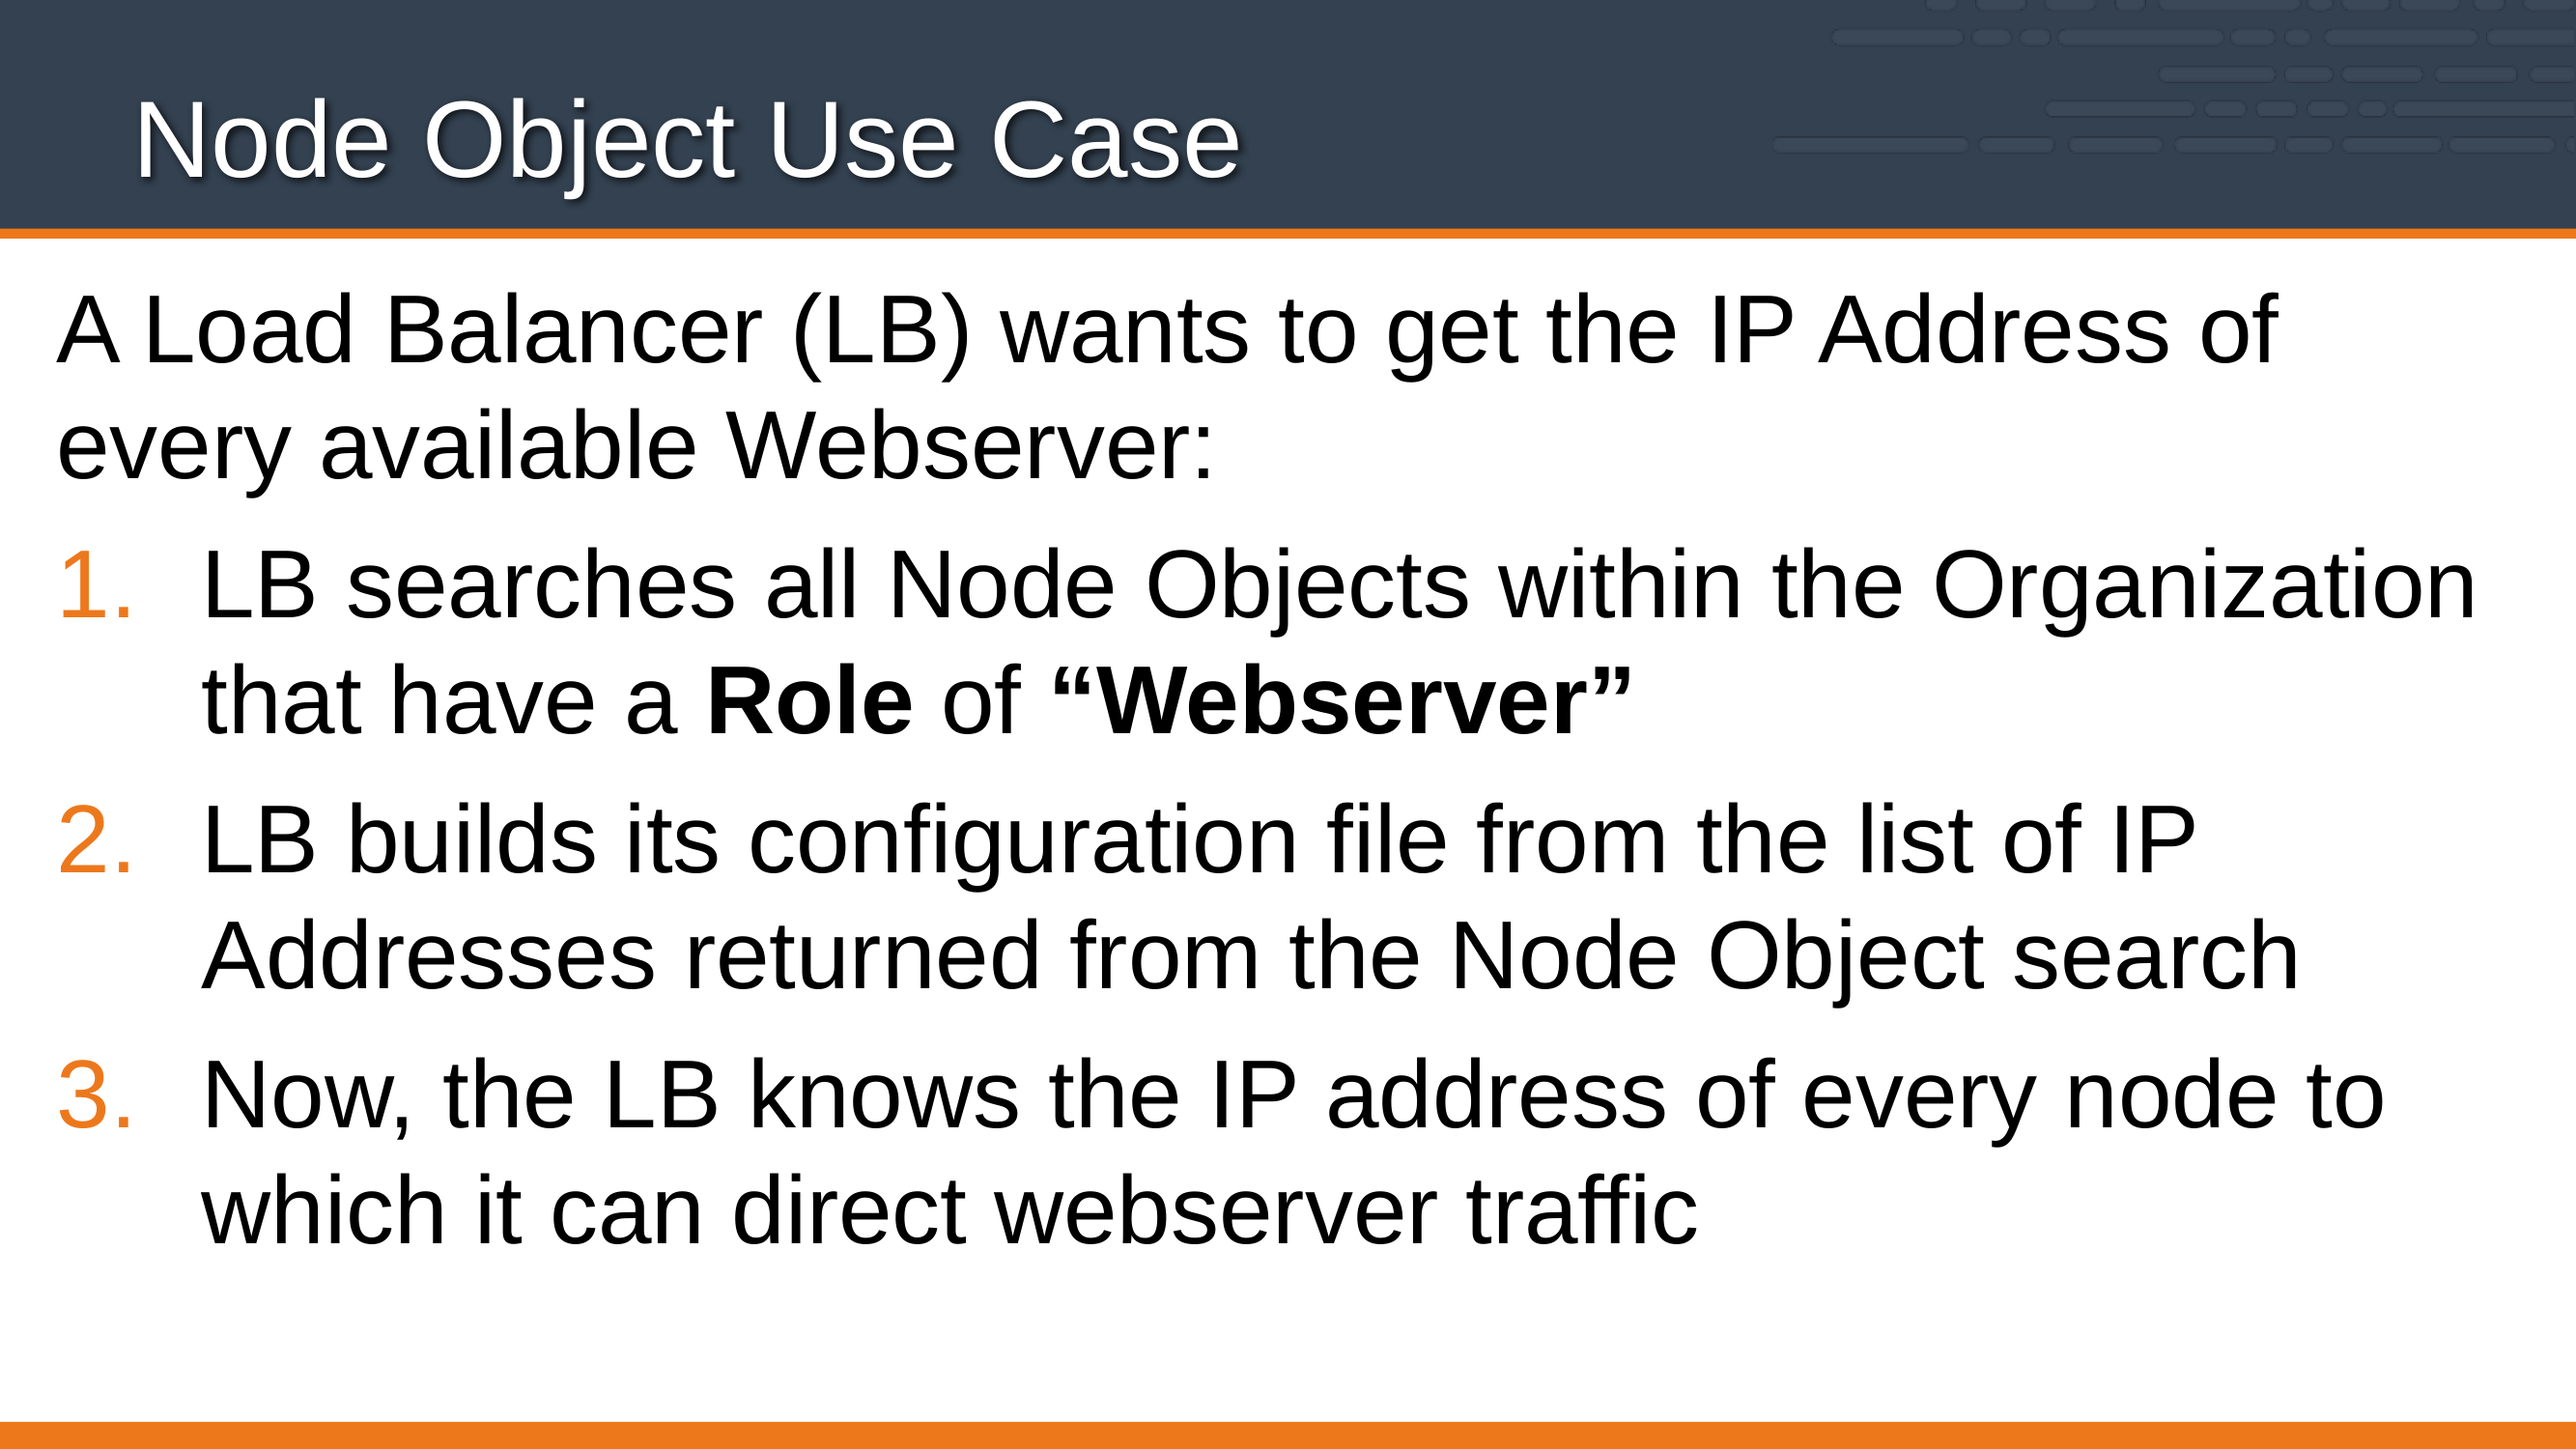

# Node Object Use Case
A Load Balancer (LB) wants to get the IP Address of every available Webserver:
LB searches all Node Objects within the Organization that have a Role of “Webserver”
LB builds its configuration file from the list of IP Addresses returned from the Node Object search
Now, the LB knows the IP address of every node to which it can direct webserver traffic